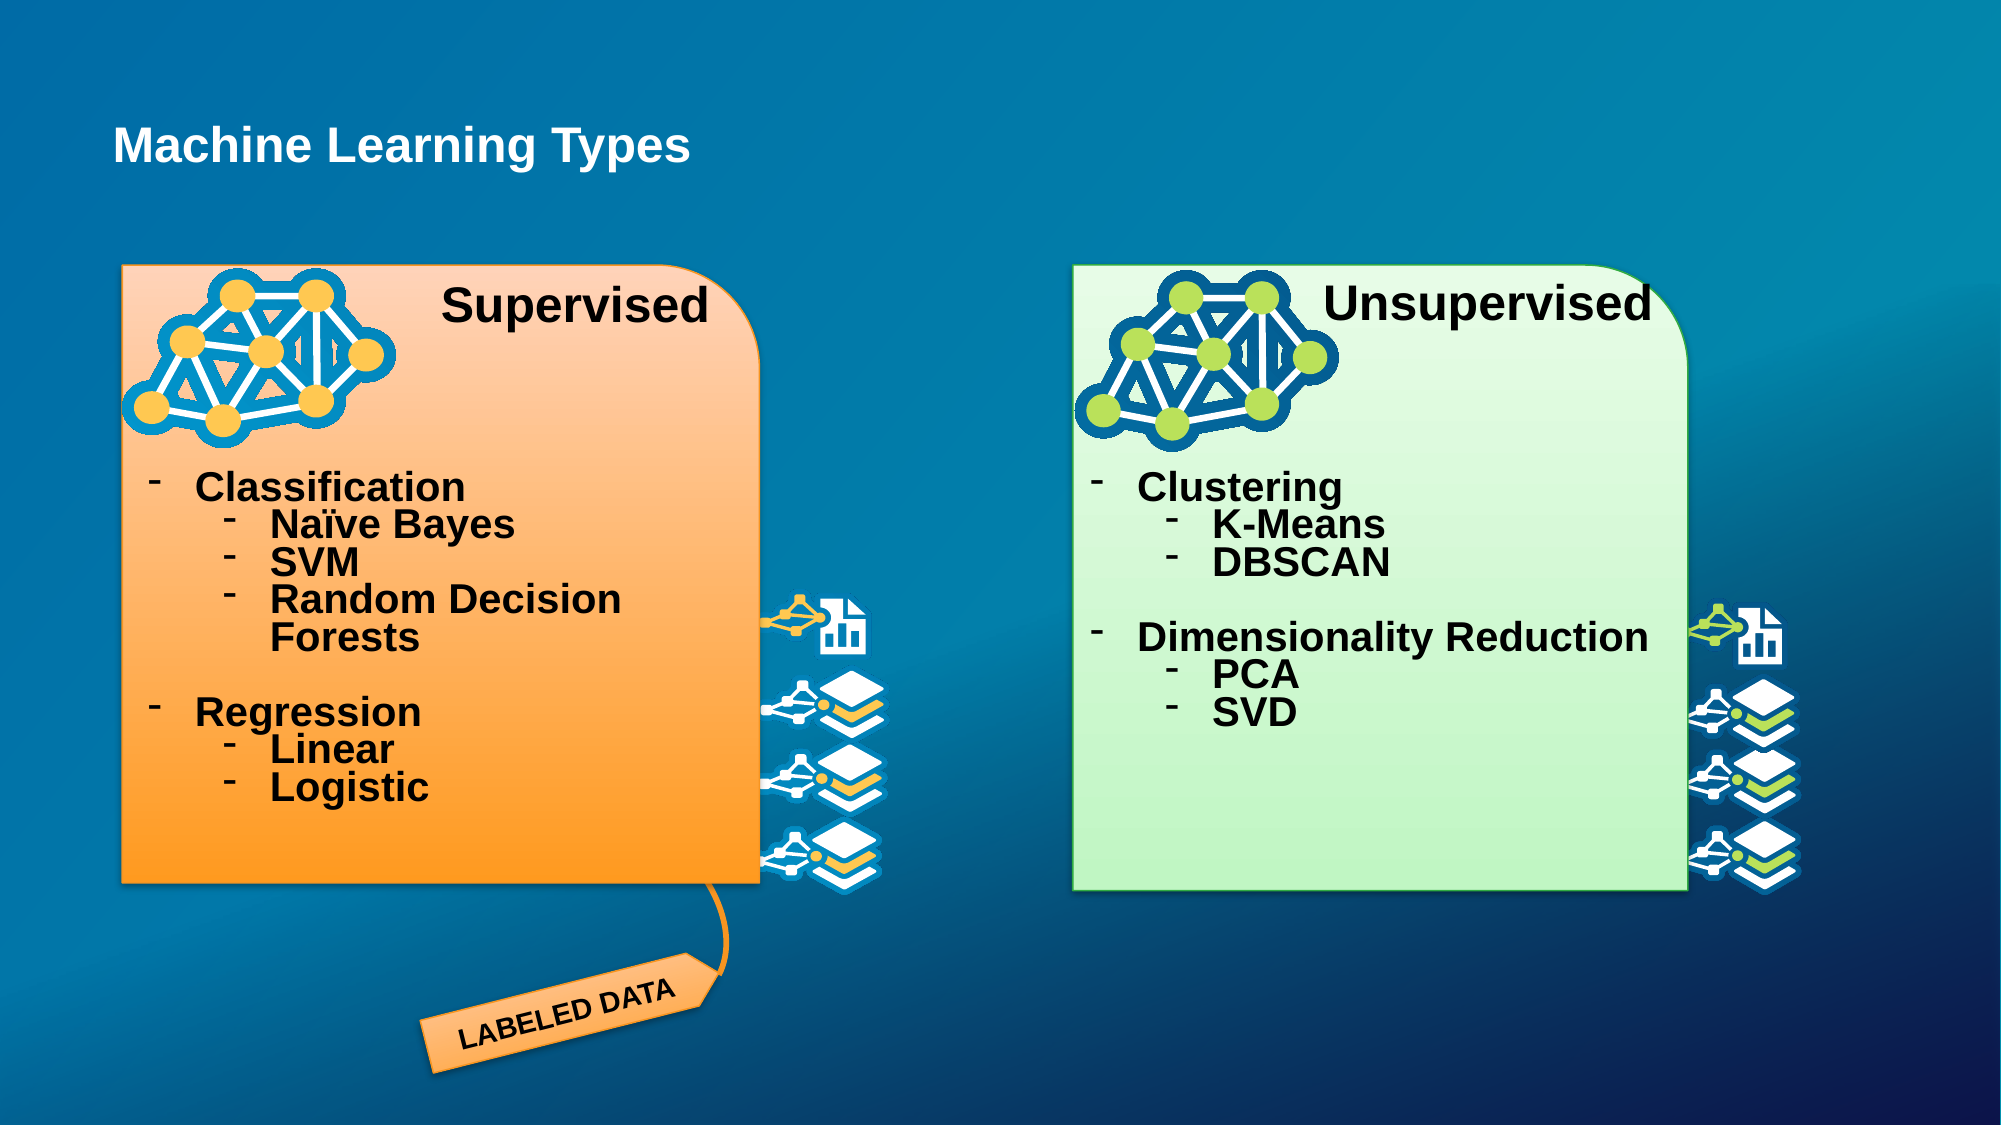

# Machine Learning Types

Supervised
Classification
Naïve Bayes
SVM
Random Decision Forests

Regression
Linear
Logistic

Unsupervised
Clustering
K-Means
DBSCAN

Dimensionality Reduction
PCA
SVD

LABELED DATA